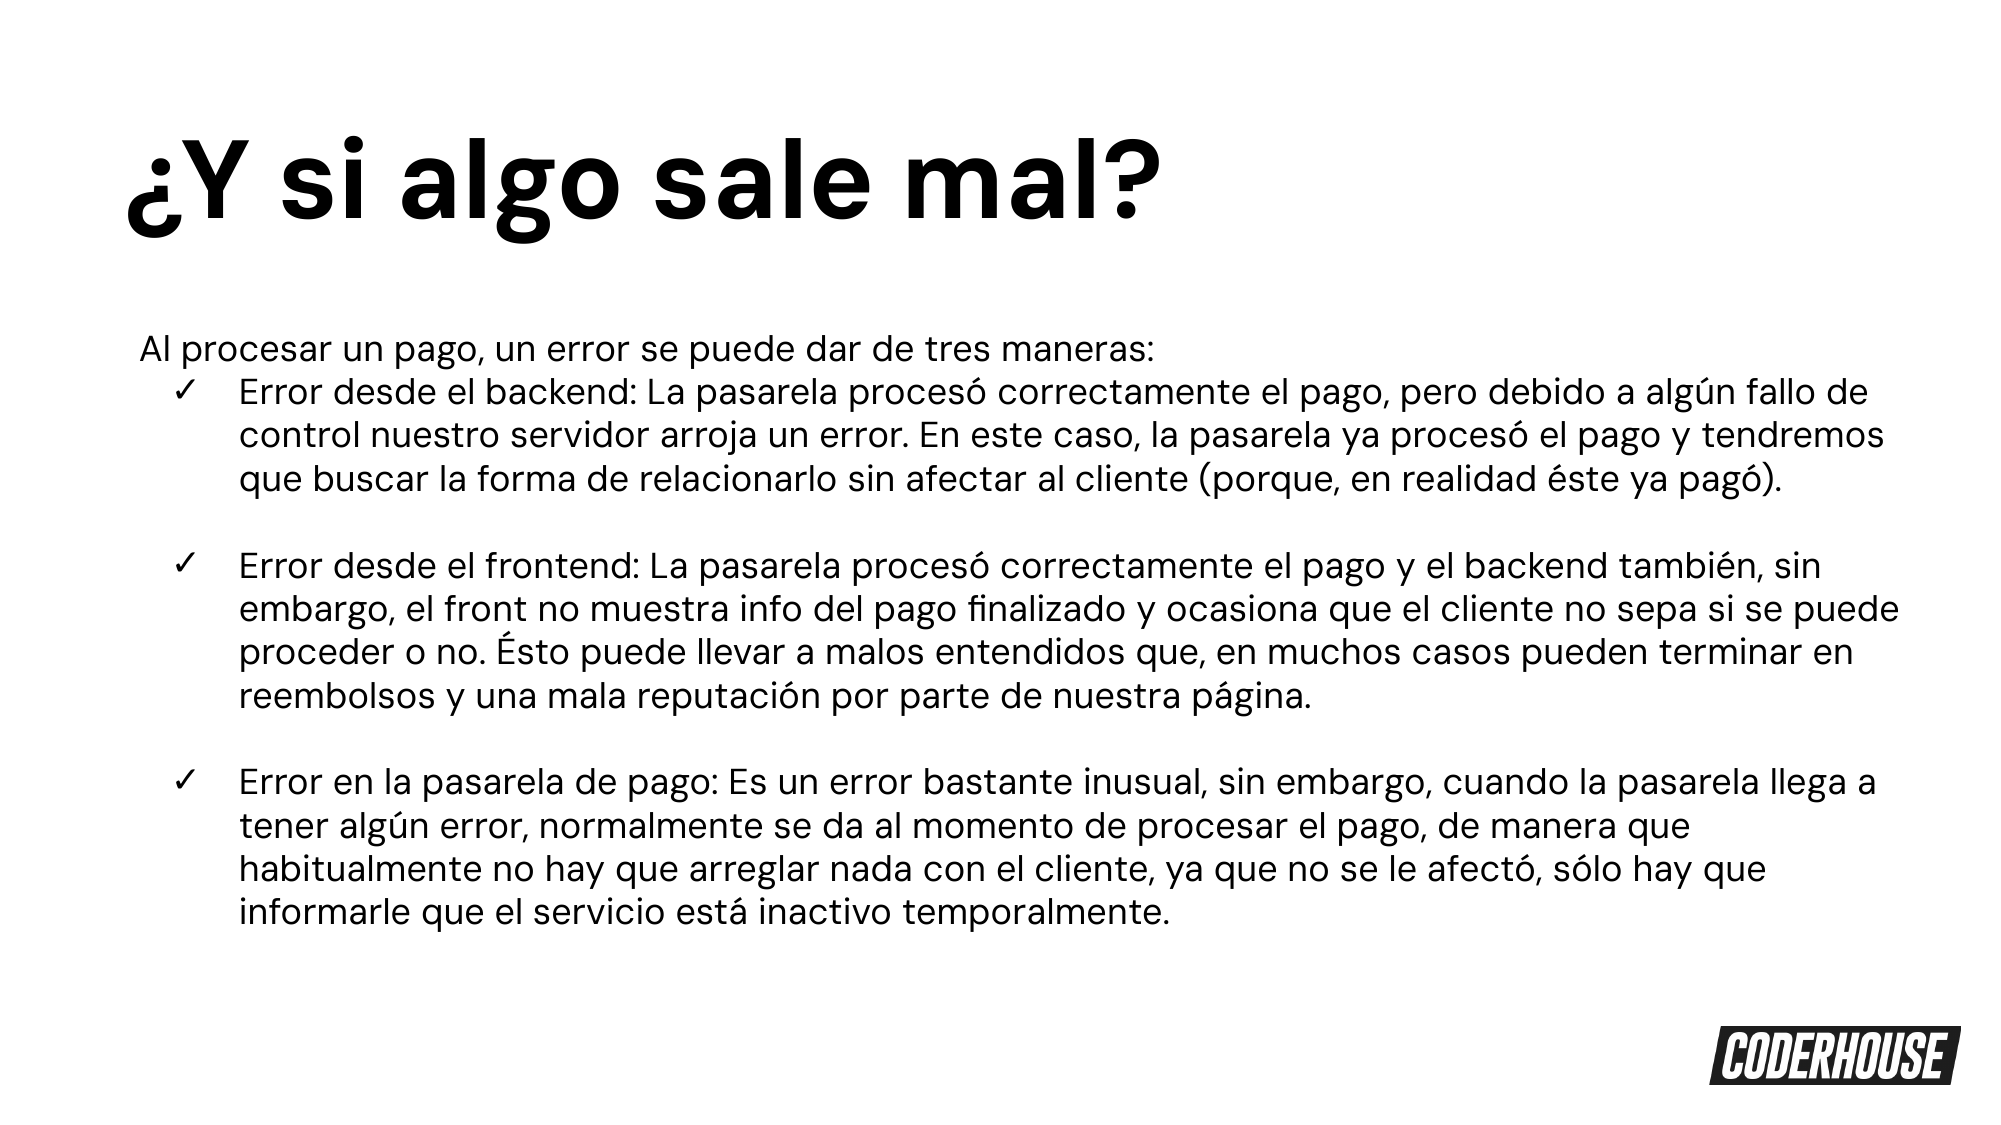

¿Y si algo sale mal?
Al procesar un pago, un error se puede dar de tres maneras:
Error desde el backend: La pasarela procesó correctamente el pago, pero debido a algún fallo de control nuestro servidor arroja un error. En este caso, la pasarela ya procesó el pago y tendremos que buscar la forma de relacionarlo sin afectar al cliente (porque, en realidad éste ya pagó).

Error desde el frontend: La pasarela procesó correctamente el pago y el backend también, sin embargo, el front no muestra info del pago finalizado y ocasiona que el cliente no sepa si se puede proceder o no. Ésto puede llevar a malos entendidos que, en muchos casos pueden terminar en reembolsos y una mala reputación por parte de nuestra página.

Error en la pasarela de pago: Es un error bastante inusual, sin embargo, cuando la pasarela llega a tener algún error, normalmente se da al momento de procesar el pago, de manera que habitualmente no hay que arreglar nada con el cliente, ya que no se le afectó, sólo hay que informarle que el servicio está inactivo temporalmente.